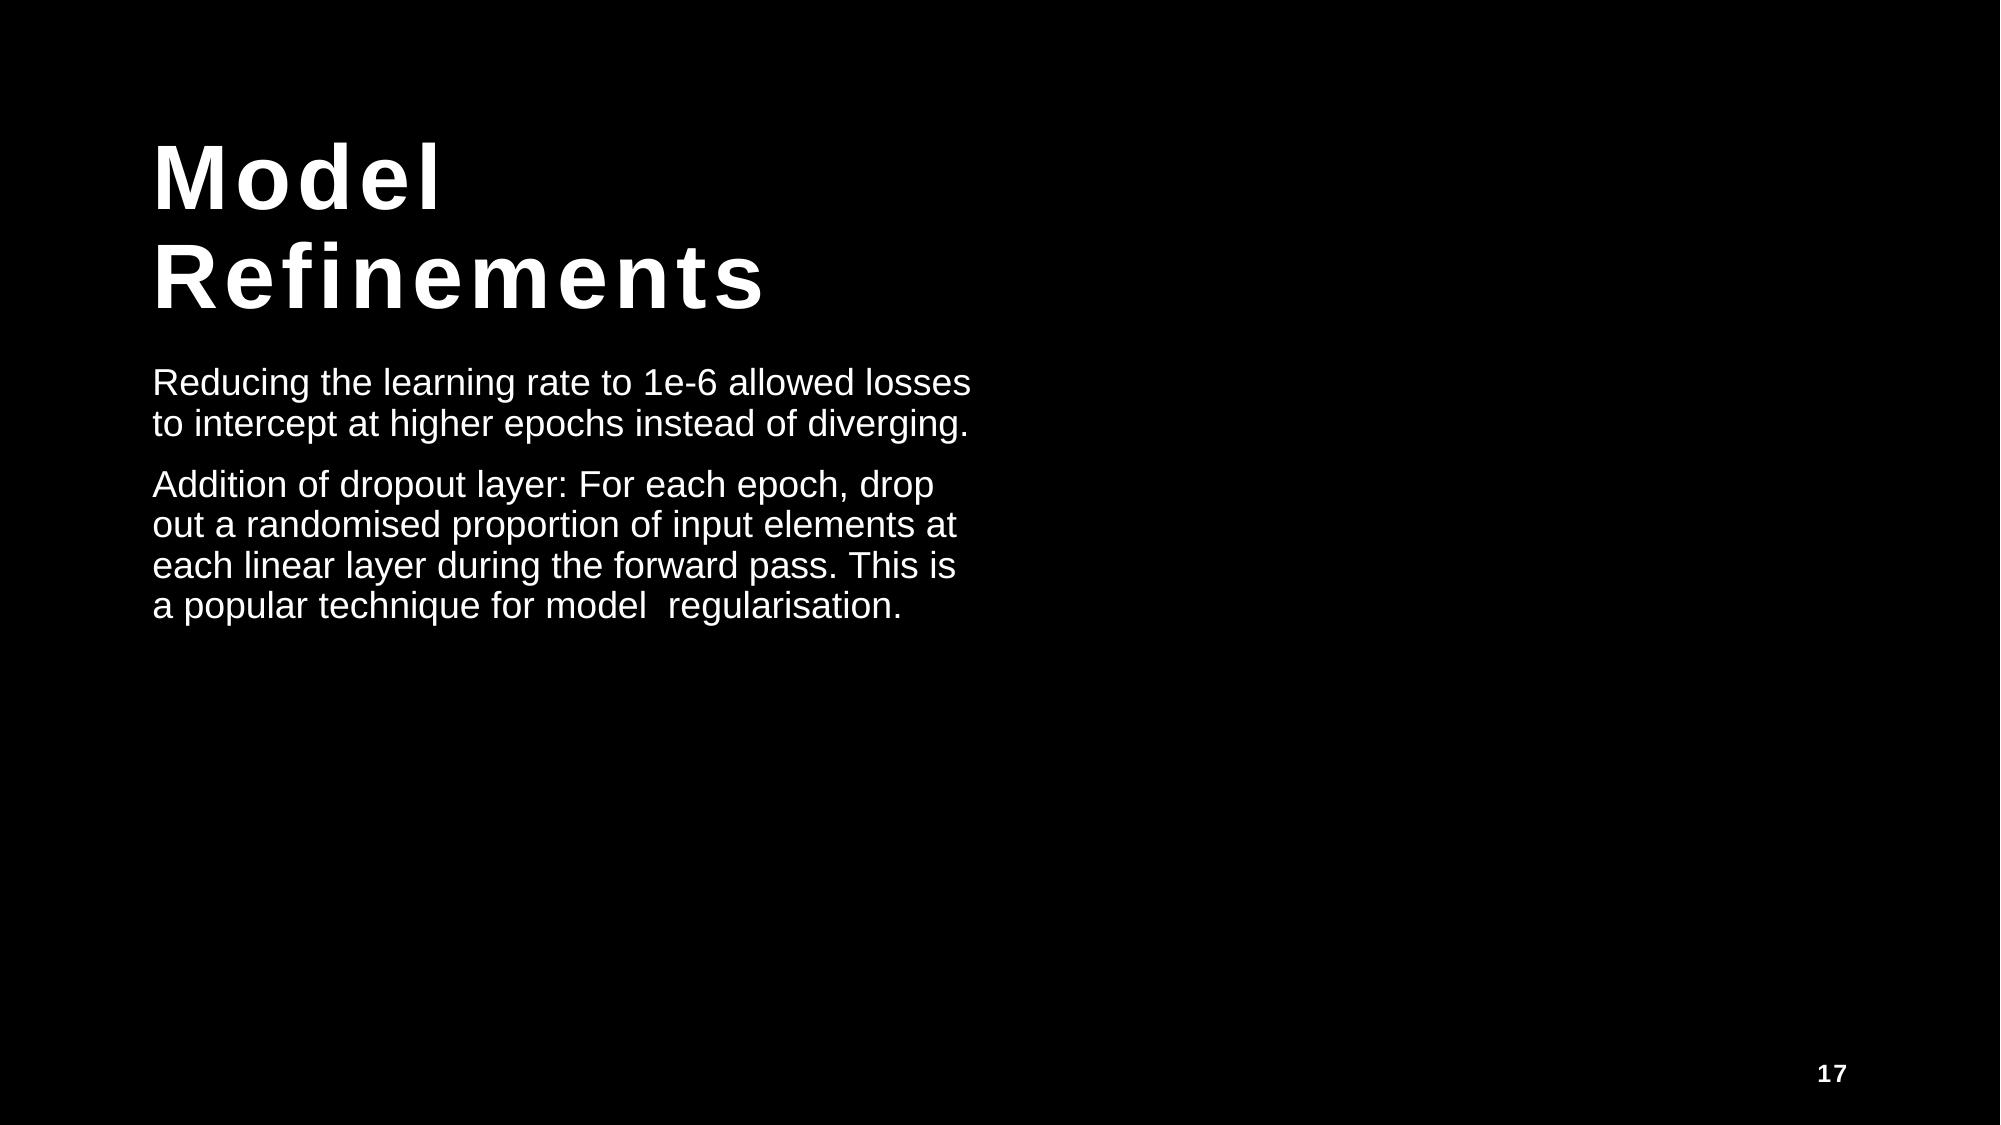

# Model Refinements
Reducing the learning rate to 1e-6 allowed losses to intercept at higher epochs instead of diverging.
Addition of dropout layer: For each epoch, drop out a randomised proportion of input elements at each linear layer during the forward pass. This is a popular technique for model  regularisation.
17